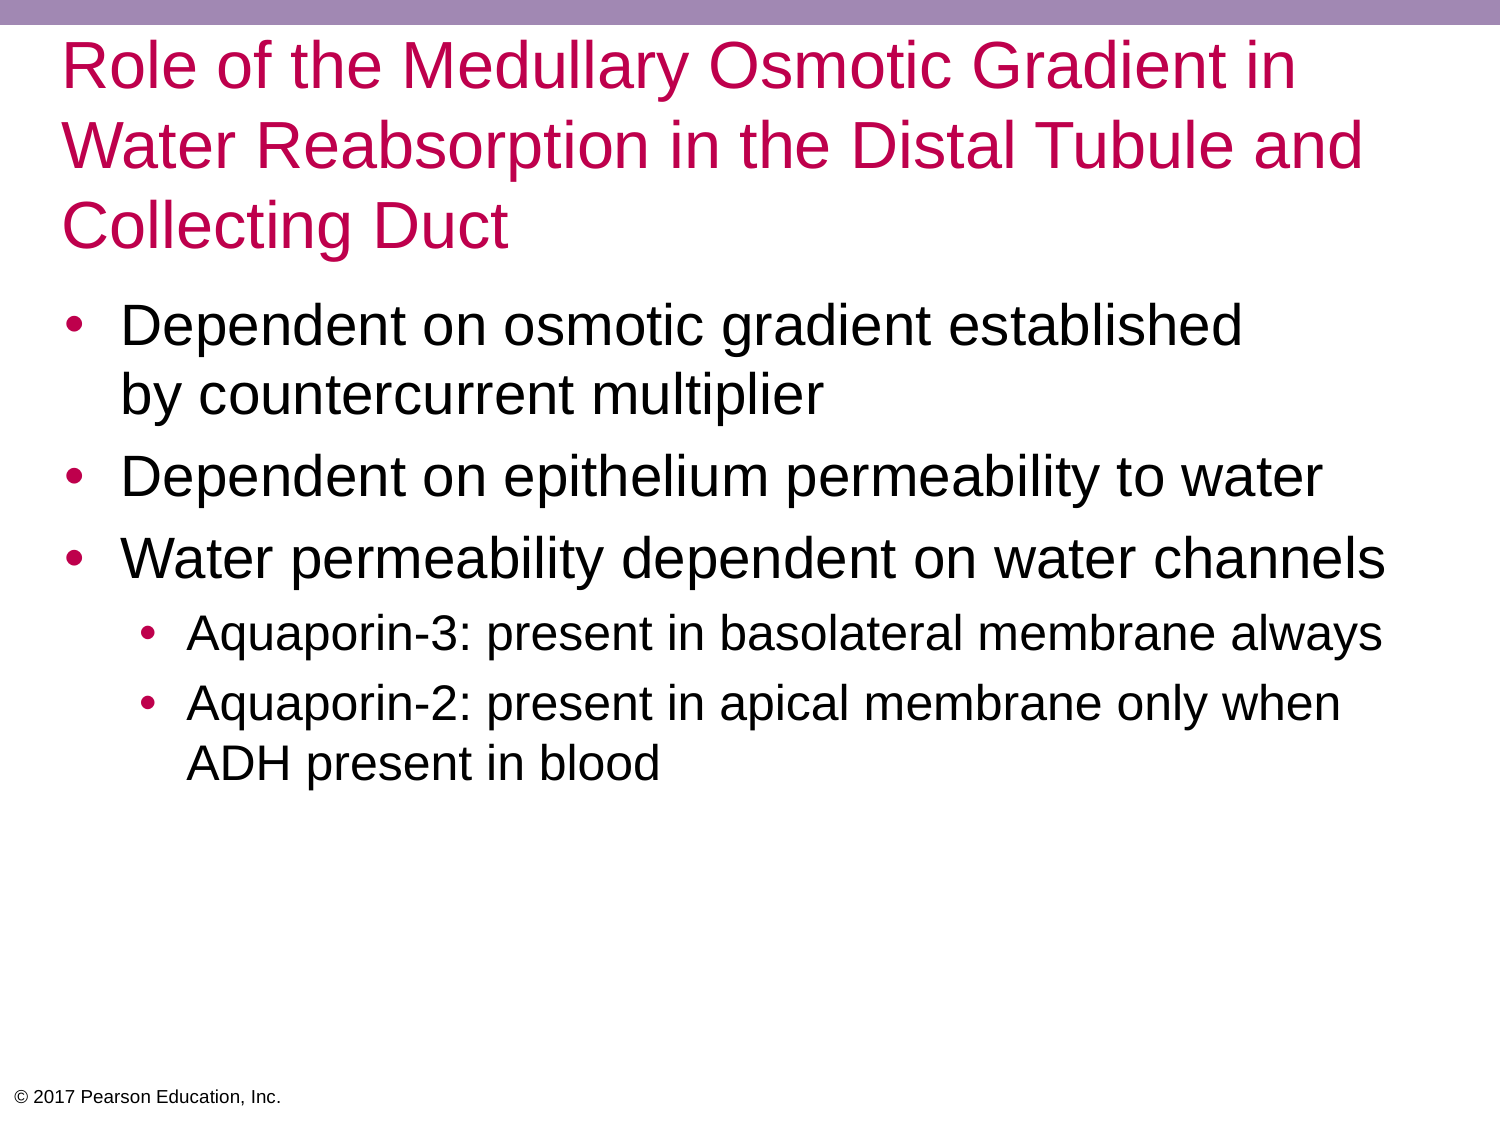

# Role of the Medullary Osmotic Gradient in Water Reabsorption in the Distal Tubule and Collecting Duct
Dependent on osmotic gradient established
by countercurrent multiplier
Dependent on epithelium permeability to water
Water permeability dependent on water channels
Aquaporin-3: present in basolateral membrane always
Aquaporin-2: present in apical membrane only when ADH present in blood